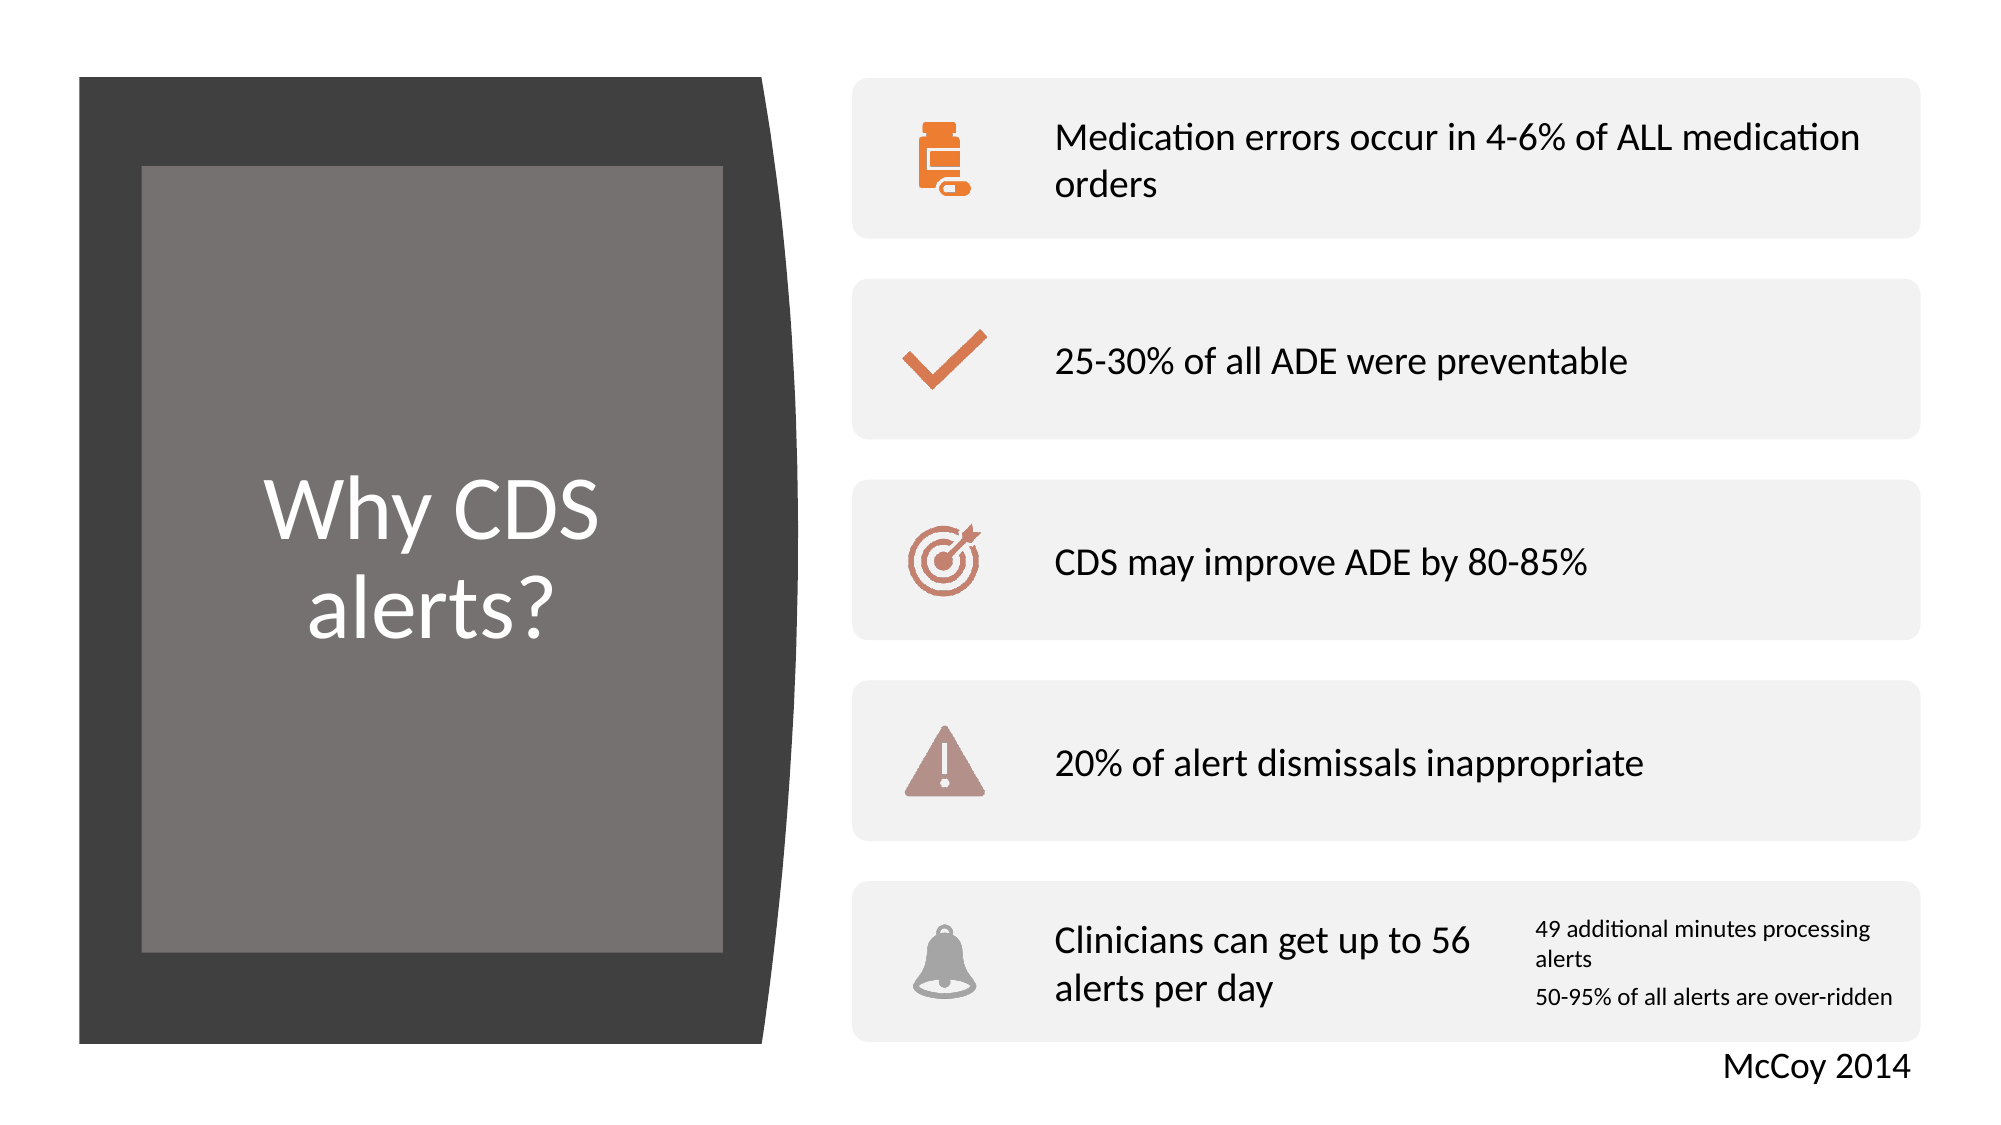

Medication errors occur in 4-6% of ALL medication orders
25-30% of all ADE were preventable
CDS may improve ADE by 80-85%
20% of alert dismissals inappropriate
Clinicians can get up to 56 alerts per day
49 additional minutes processing alerts
50-95% of all alerts are over-ridden

# Why CDS alerts?
McCoy 2014